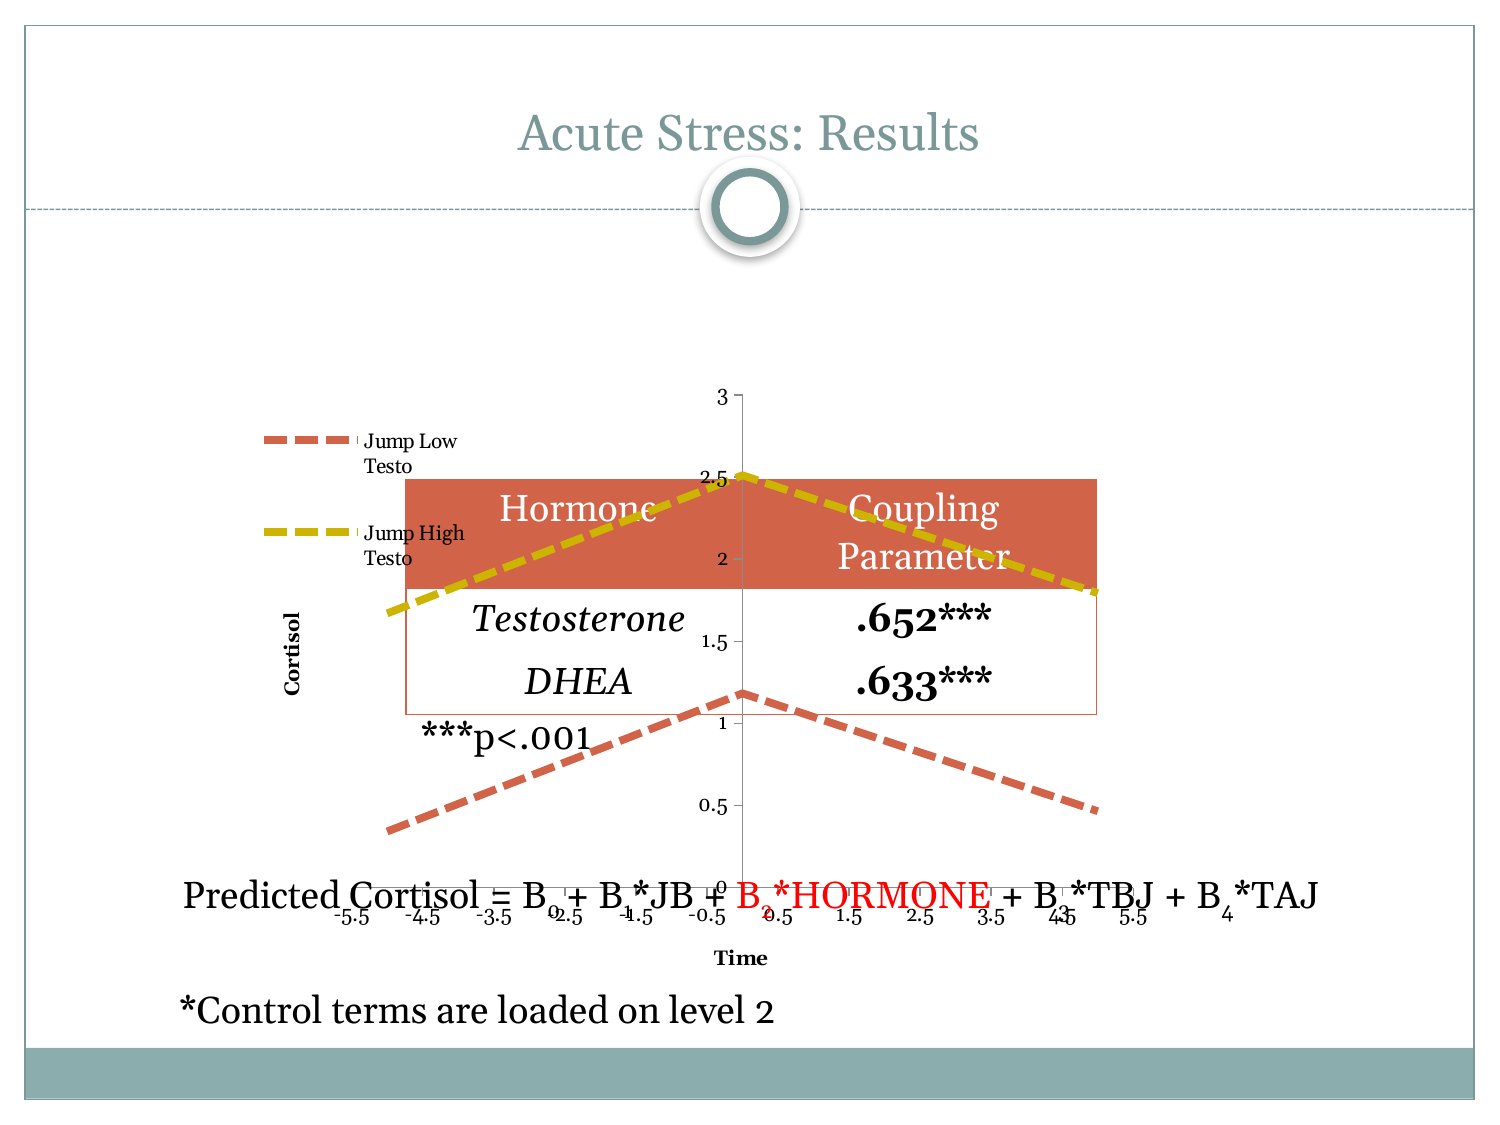

# Acute Stress: Results

### Chart

| Category | Jump Low Testo | Jump High Testo |
|---|---|---|
| Hormone | Coupling Parameter |
| --- | --- |
| Testosterone | .652\*\*\* |
| DHEA | .633\*\*\* |
***p<.001
Predicted Cortisol = B0 + B1*JB + B2*HORMONE + B3*TBJ + B4*TAJ
*Control terms are loaded on level 2